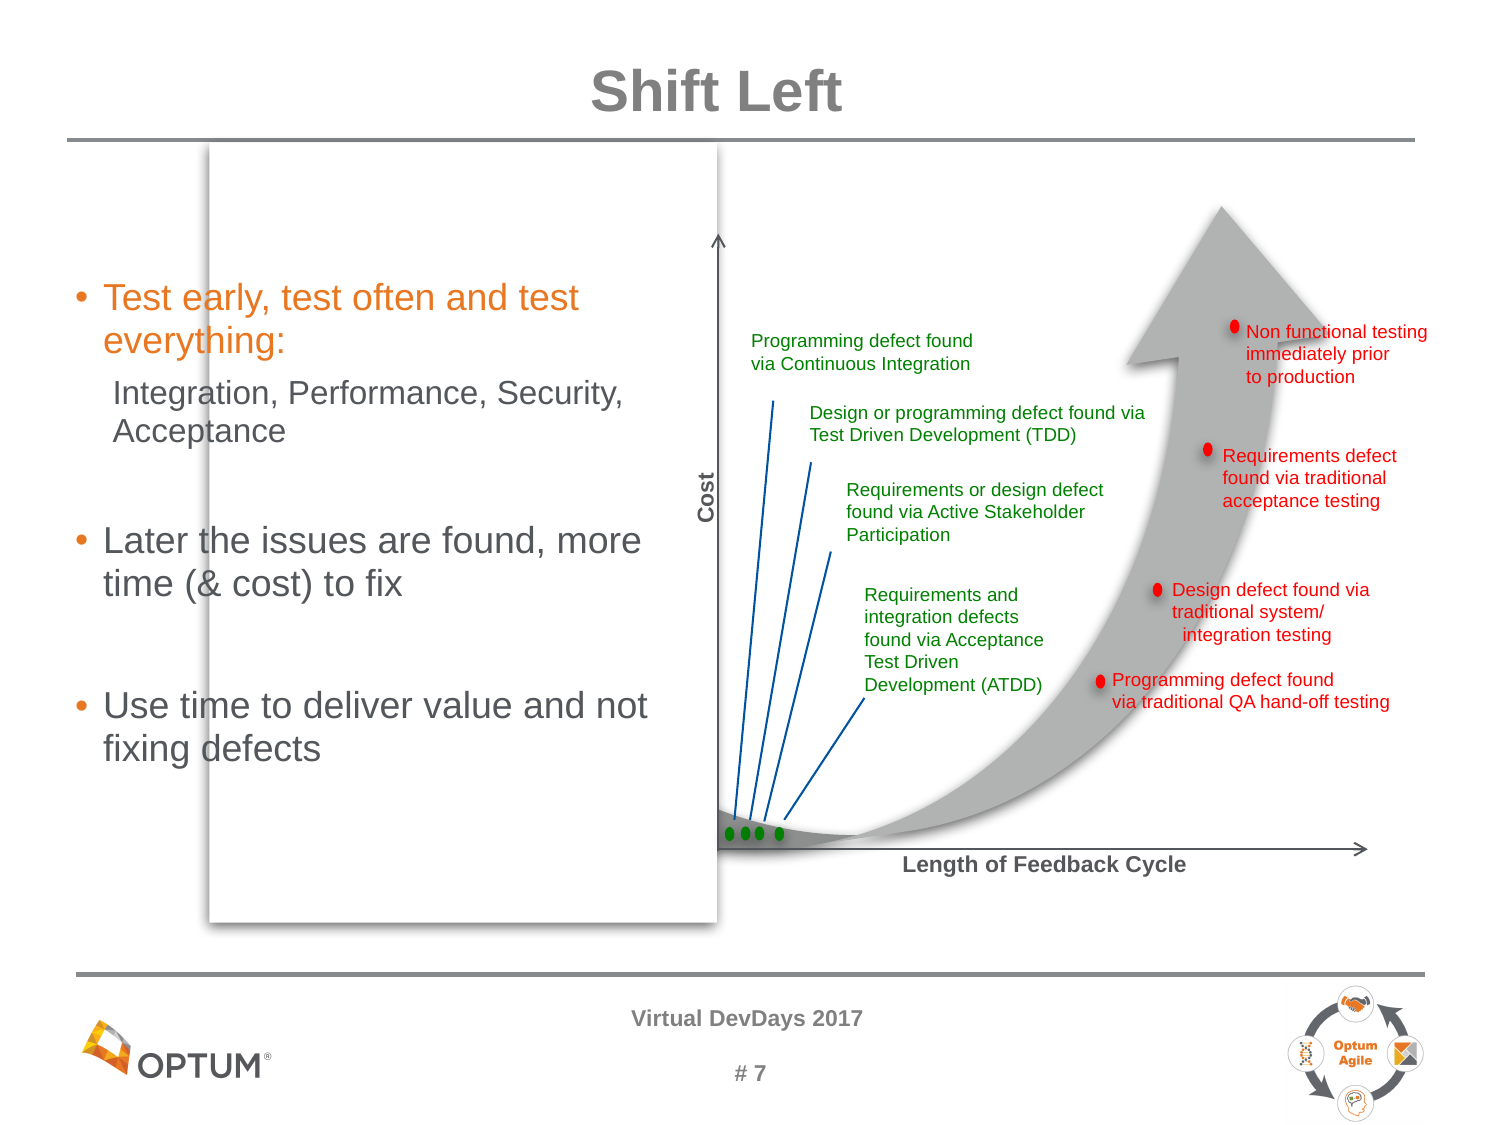

# Shift Left

Non functional testing
immediately prior
to production
Programming defect found via Continuous Integration
Design or programming defect found via
Test Driven Development (TDD)

Requirements defect
found via traditional
acceptance testing
Requirements or design defect
found via Active Stakeholder Participation
Cost
Design defect found via
traditional system/
  integration testing
Requirements and integration defects found via Acceptance Test Driven
Development (ATDD)

Programming defect found
via traditional QA hand-off testing

Length of Feedback Cycle
Test early, test often and test everything:
Integration, Performance, Security, Acceptance

Later the issues are found, more time (& cost) to fix

Use time to deliver value and not fixing defects